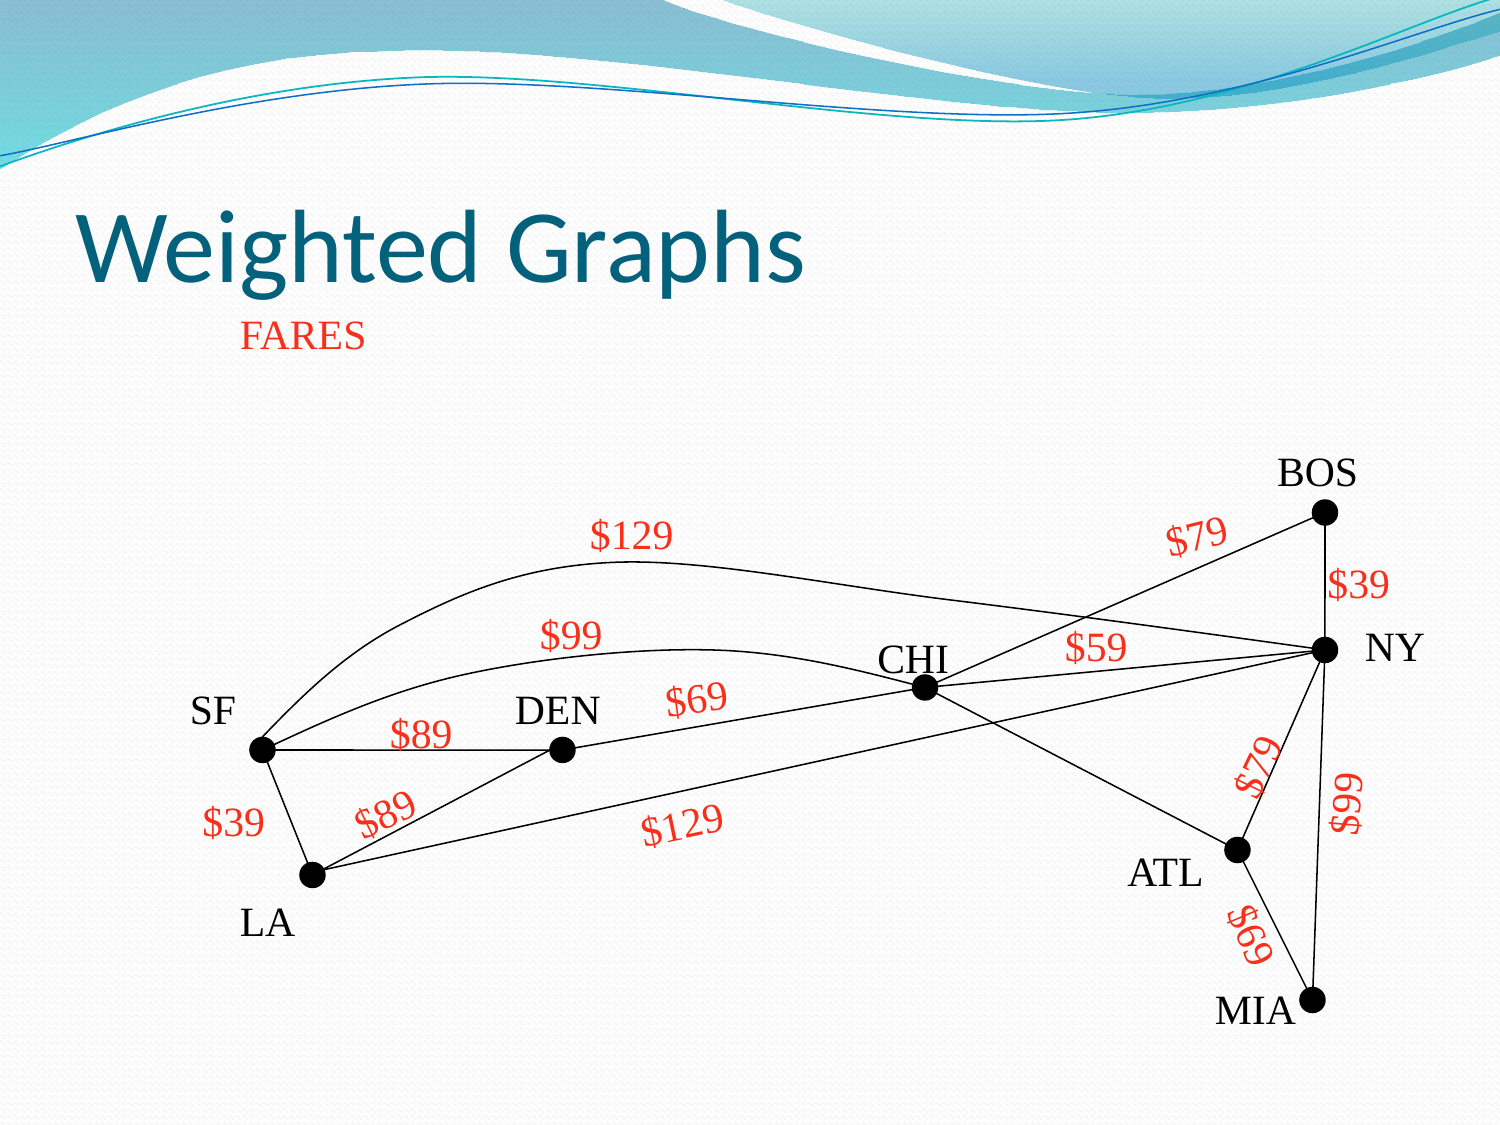

# Weighted Graphs
FARES
BOS

NY
CHI
SF
DEN
ATL
LA
MIA
$129
$79
$39
$99
$59
$69
$89
$79
$99
$89
$39
$129
$69